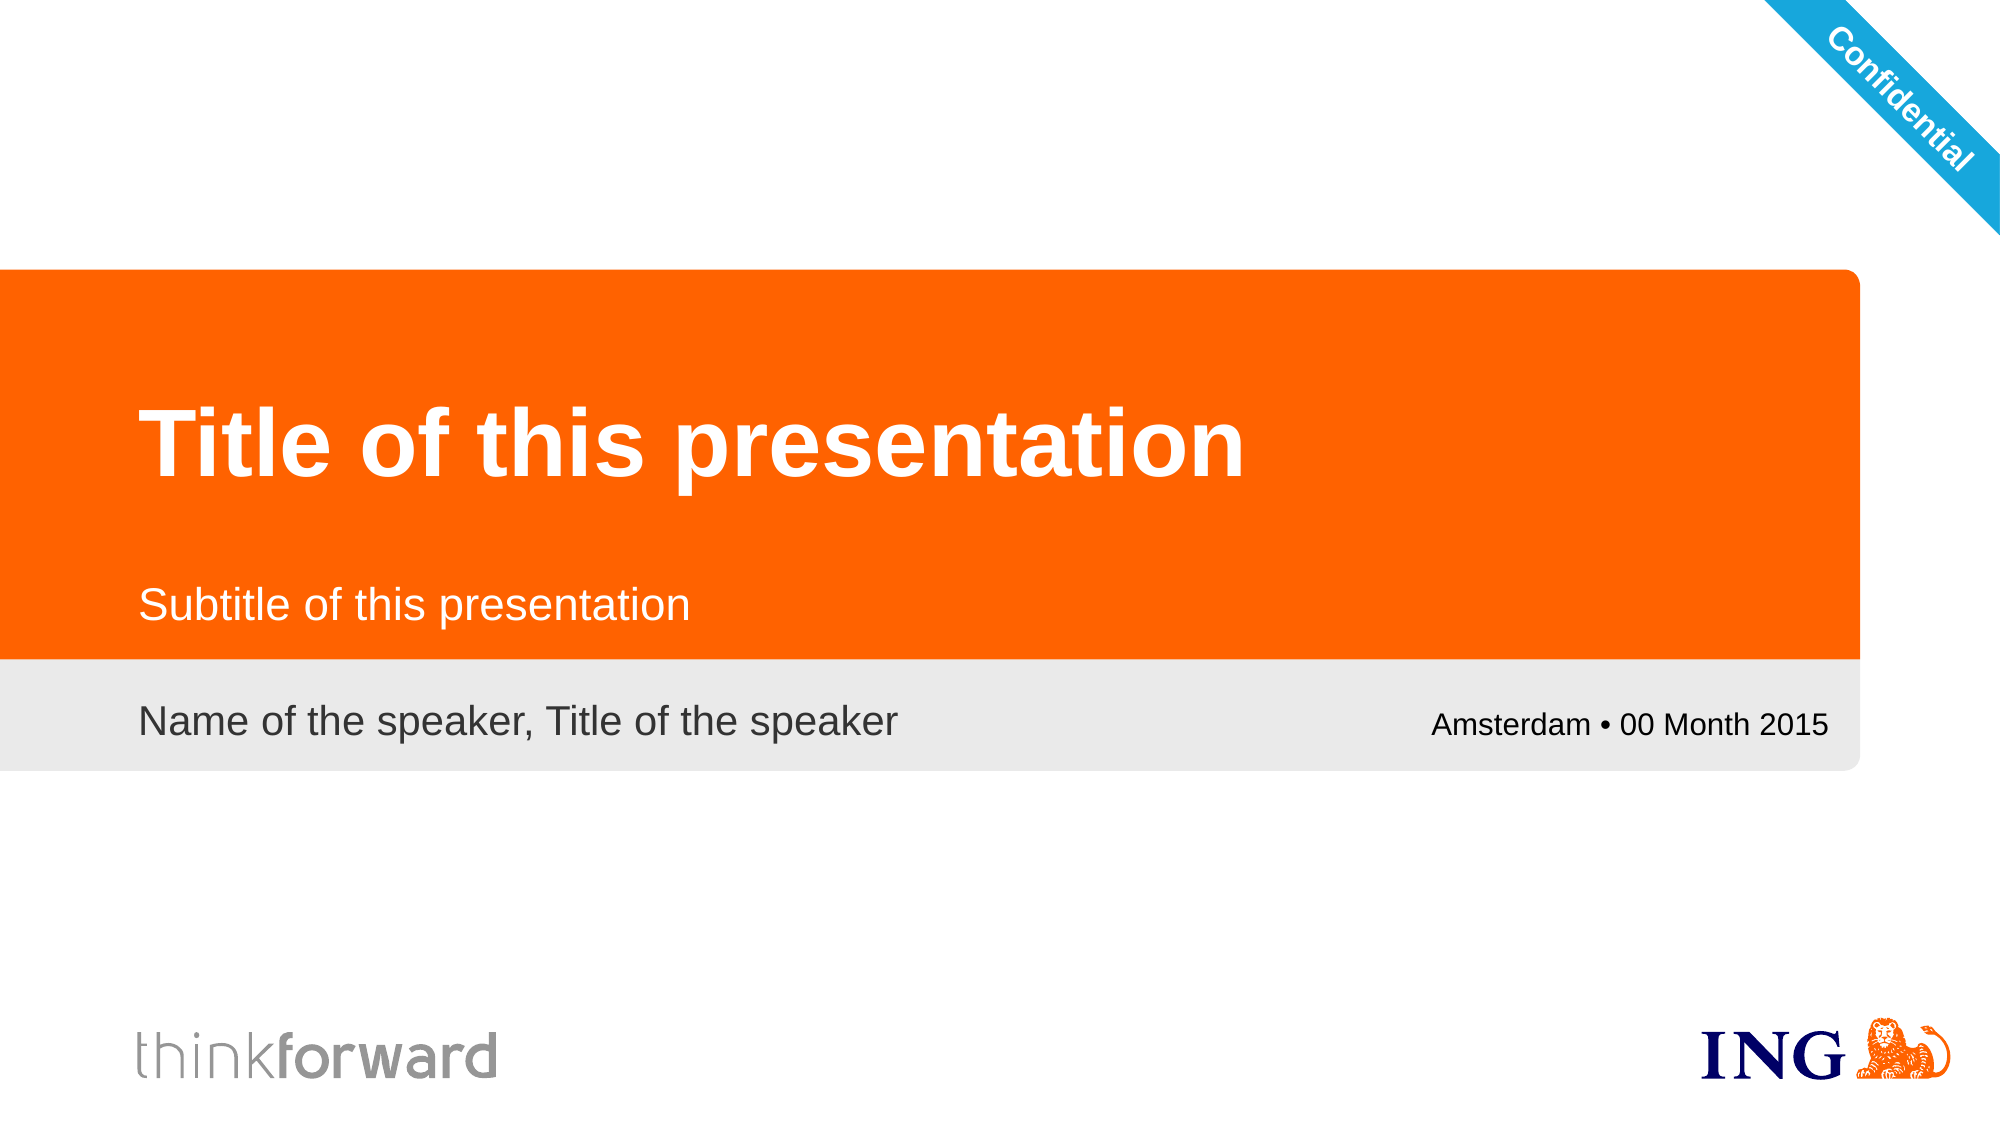

# Title of this presentation
Subtitle of this presentation
Name of the speaker, Title of the speaker
Amsterdam • 00 Month 2015